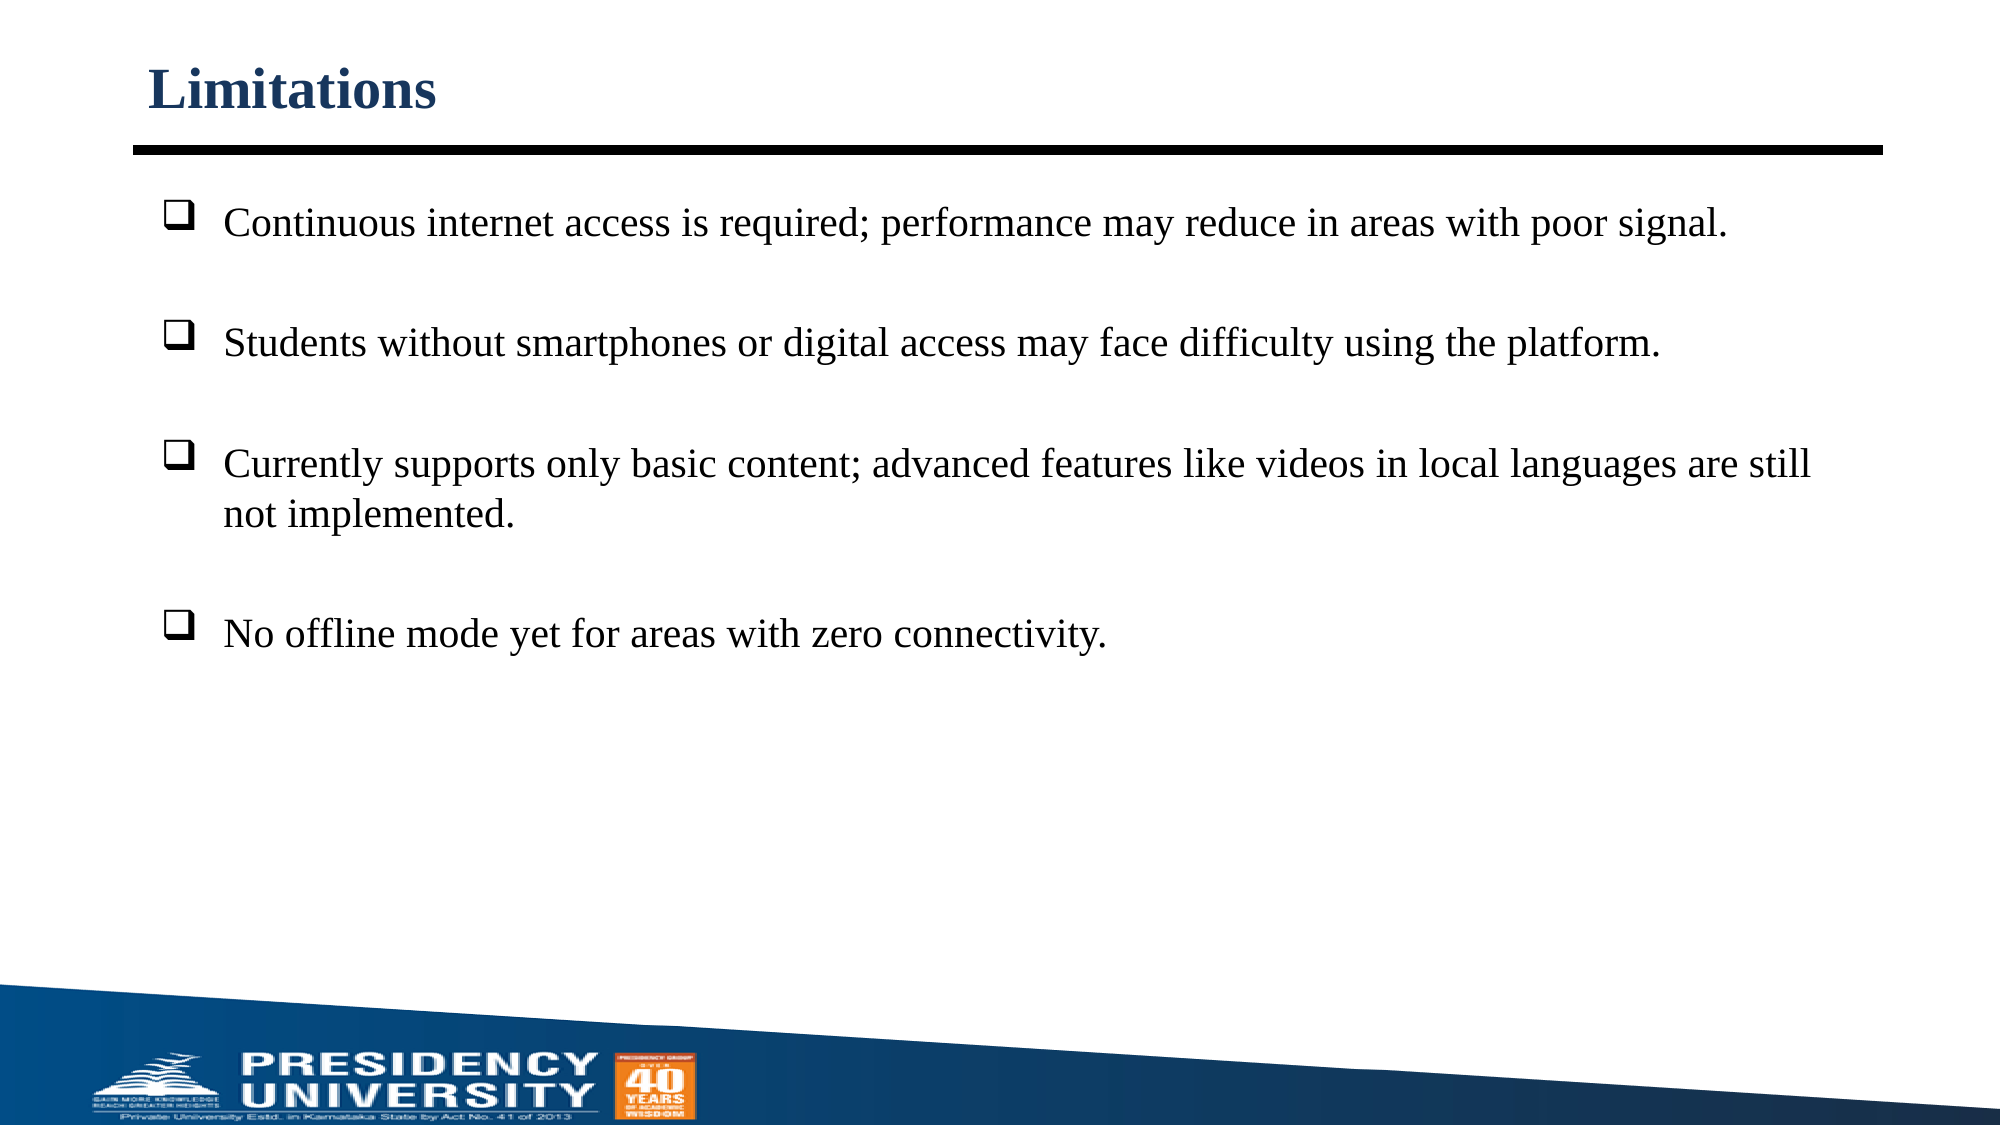

# Limitations
Continuous internet access is required; performance may reduce in areas with poor signal.

Students without smartphones or digital access may face difficulty using the platform.

Currently supports only basic content; advanced features like videos in local languages are still not implemented.

No offline mode yet for areas with zero connectivity.